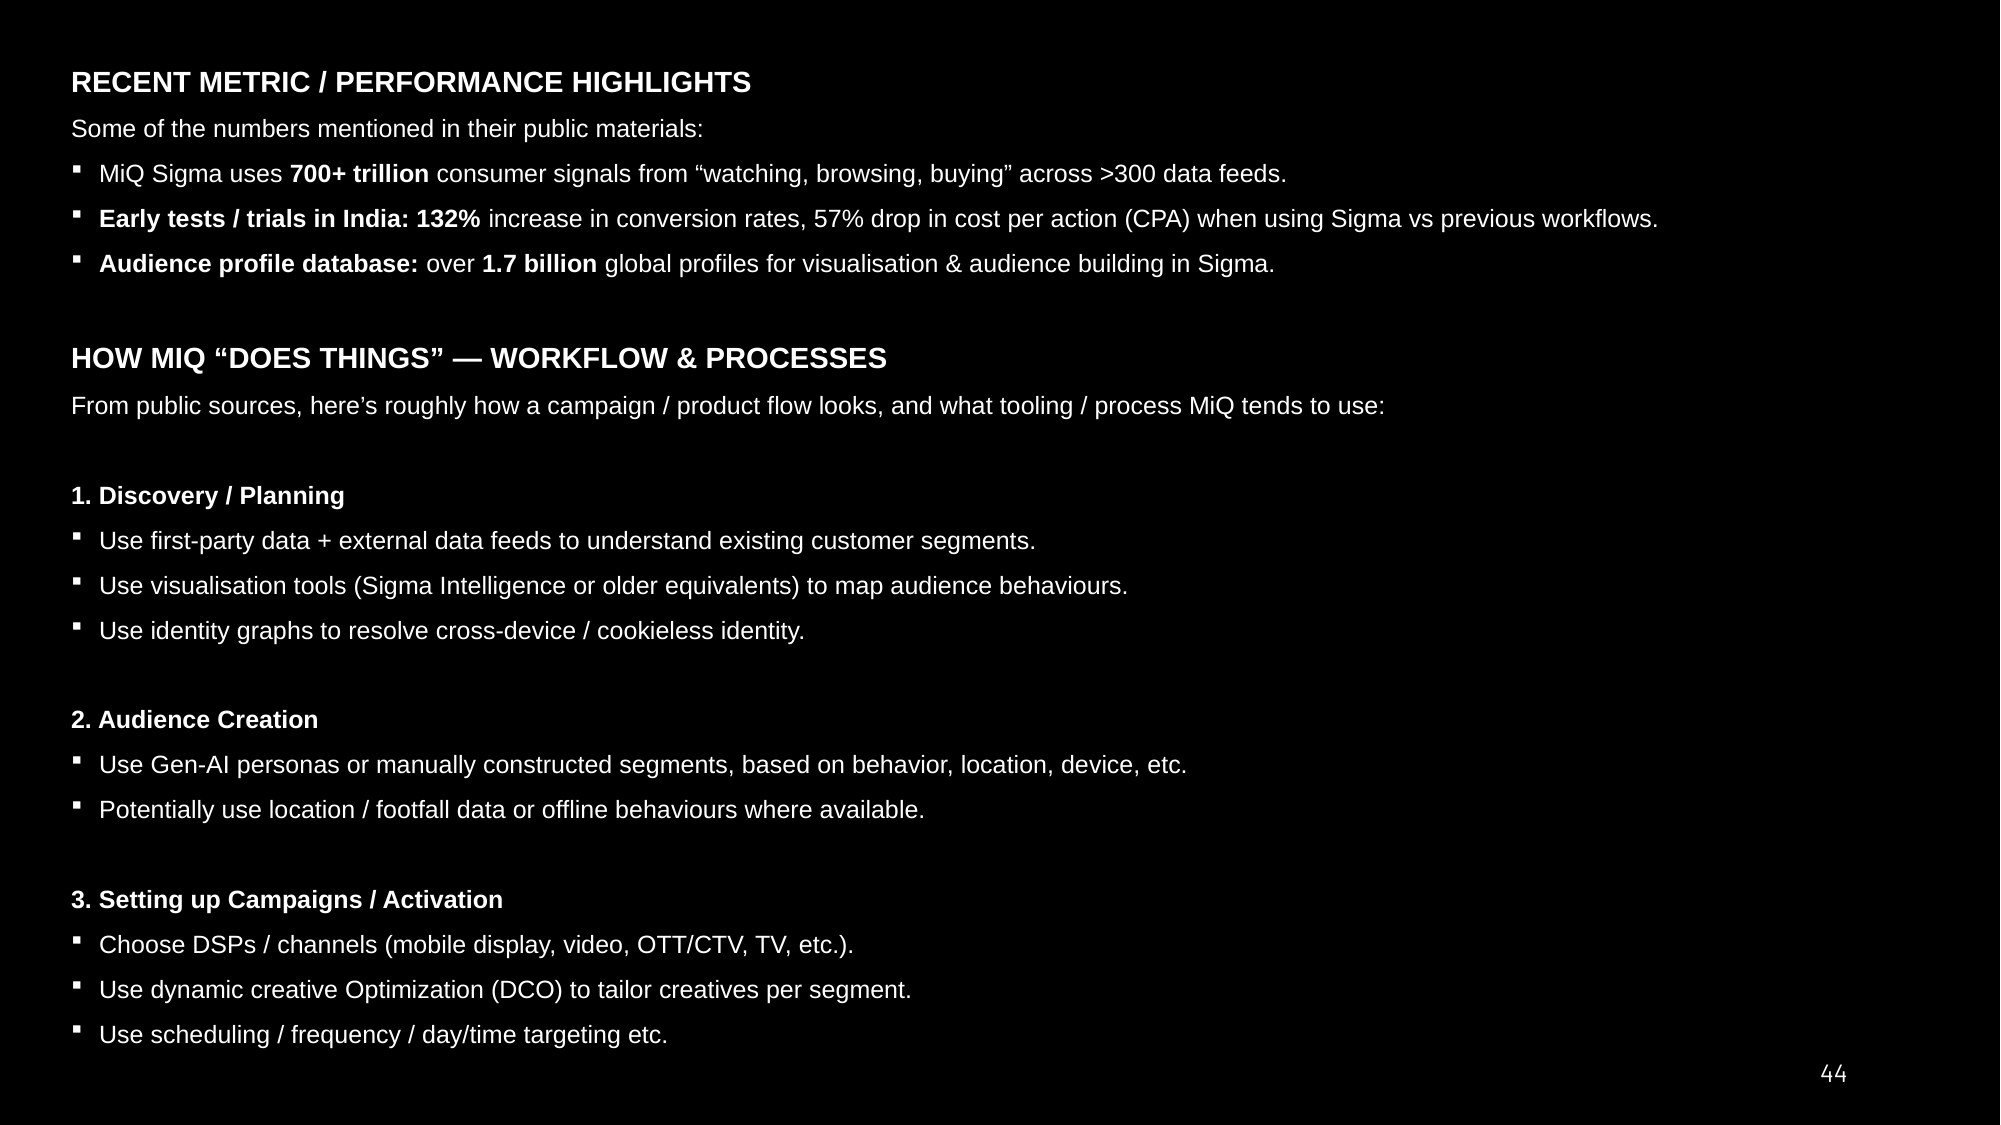

RECENT METRIC / PERFORMANCE HIGHLIGHTS
Some of the numbers mentioned in their public materials:
MiQ Sigma uses 700+ trillion consumer signals from “watching, browsing, buying” across >300 data feeds.
Early tests / trials in India: 132% increase in conversion rates, 57% drop in cost per action (CPA) when using Sigma vs previous workflows.
Audience profile database: over 1.7 billion global profiles for visualisation & audience building in Sigma.

HOW MIQ “DOES THINGS” — WORKFLOW & PROCESSES
From public sources, here’s roughly how a campaign / product flow looks, and what tooling / process MiQ tends to use:

1. Discovery / Planning
Use first-party data + external data feeds to understand existing customer segments.
Use visualisation tools (Sigma Intelligence or older equivalents) to map audience behaviours.
Use identity graphs to resolve cross-device / cookieless identity.

2. Audience Creation
Use Gen-AI personas or manually constructed segments, based on behavior, location, device, etc.
Potentially use location / footfall data or offline behaviours where available.

3. Setting up Campaigns / Activation
Choose DSPs / channels (mobile display, video, OTT/CTV, TV, etc.).
Use dynamic creative Optimization (DCO) to tailor creatives per segment.
Use scheduling / frequency / day/time targeting etc.
44